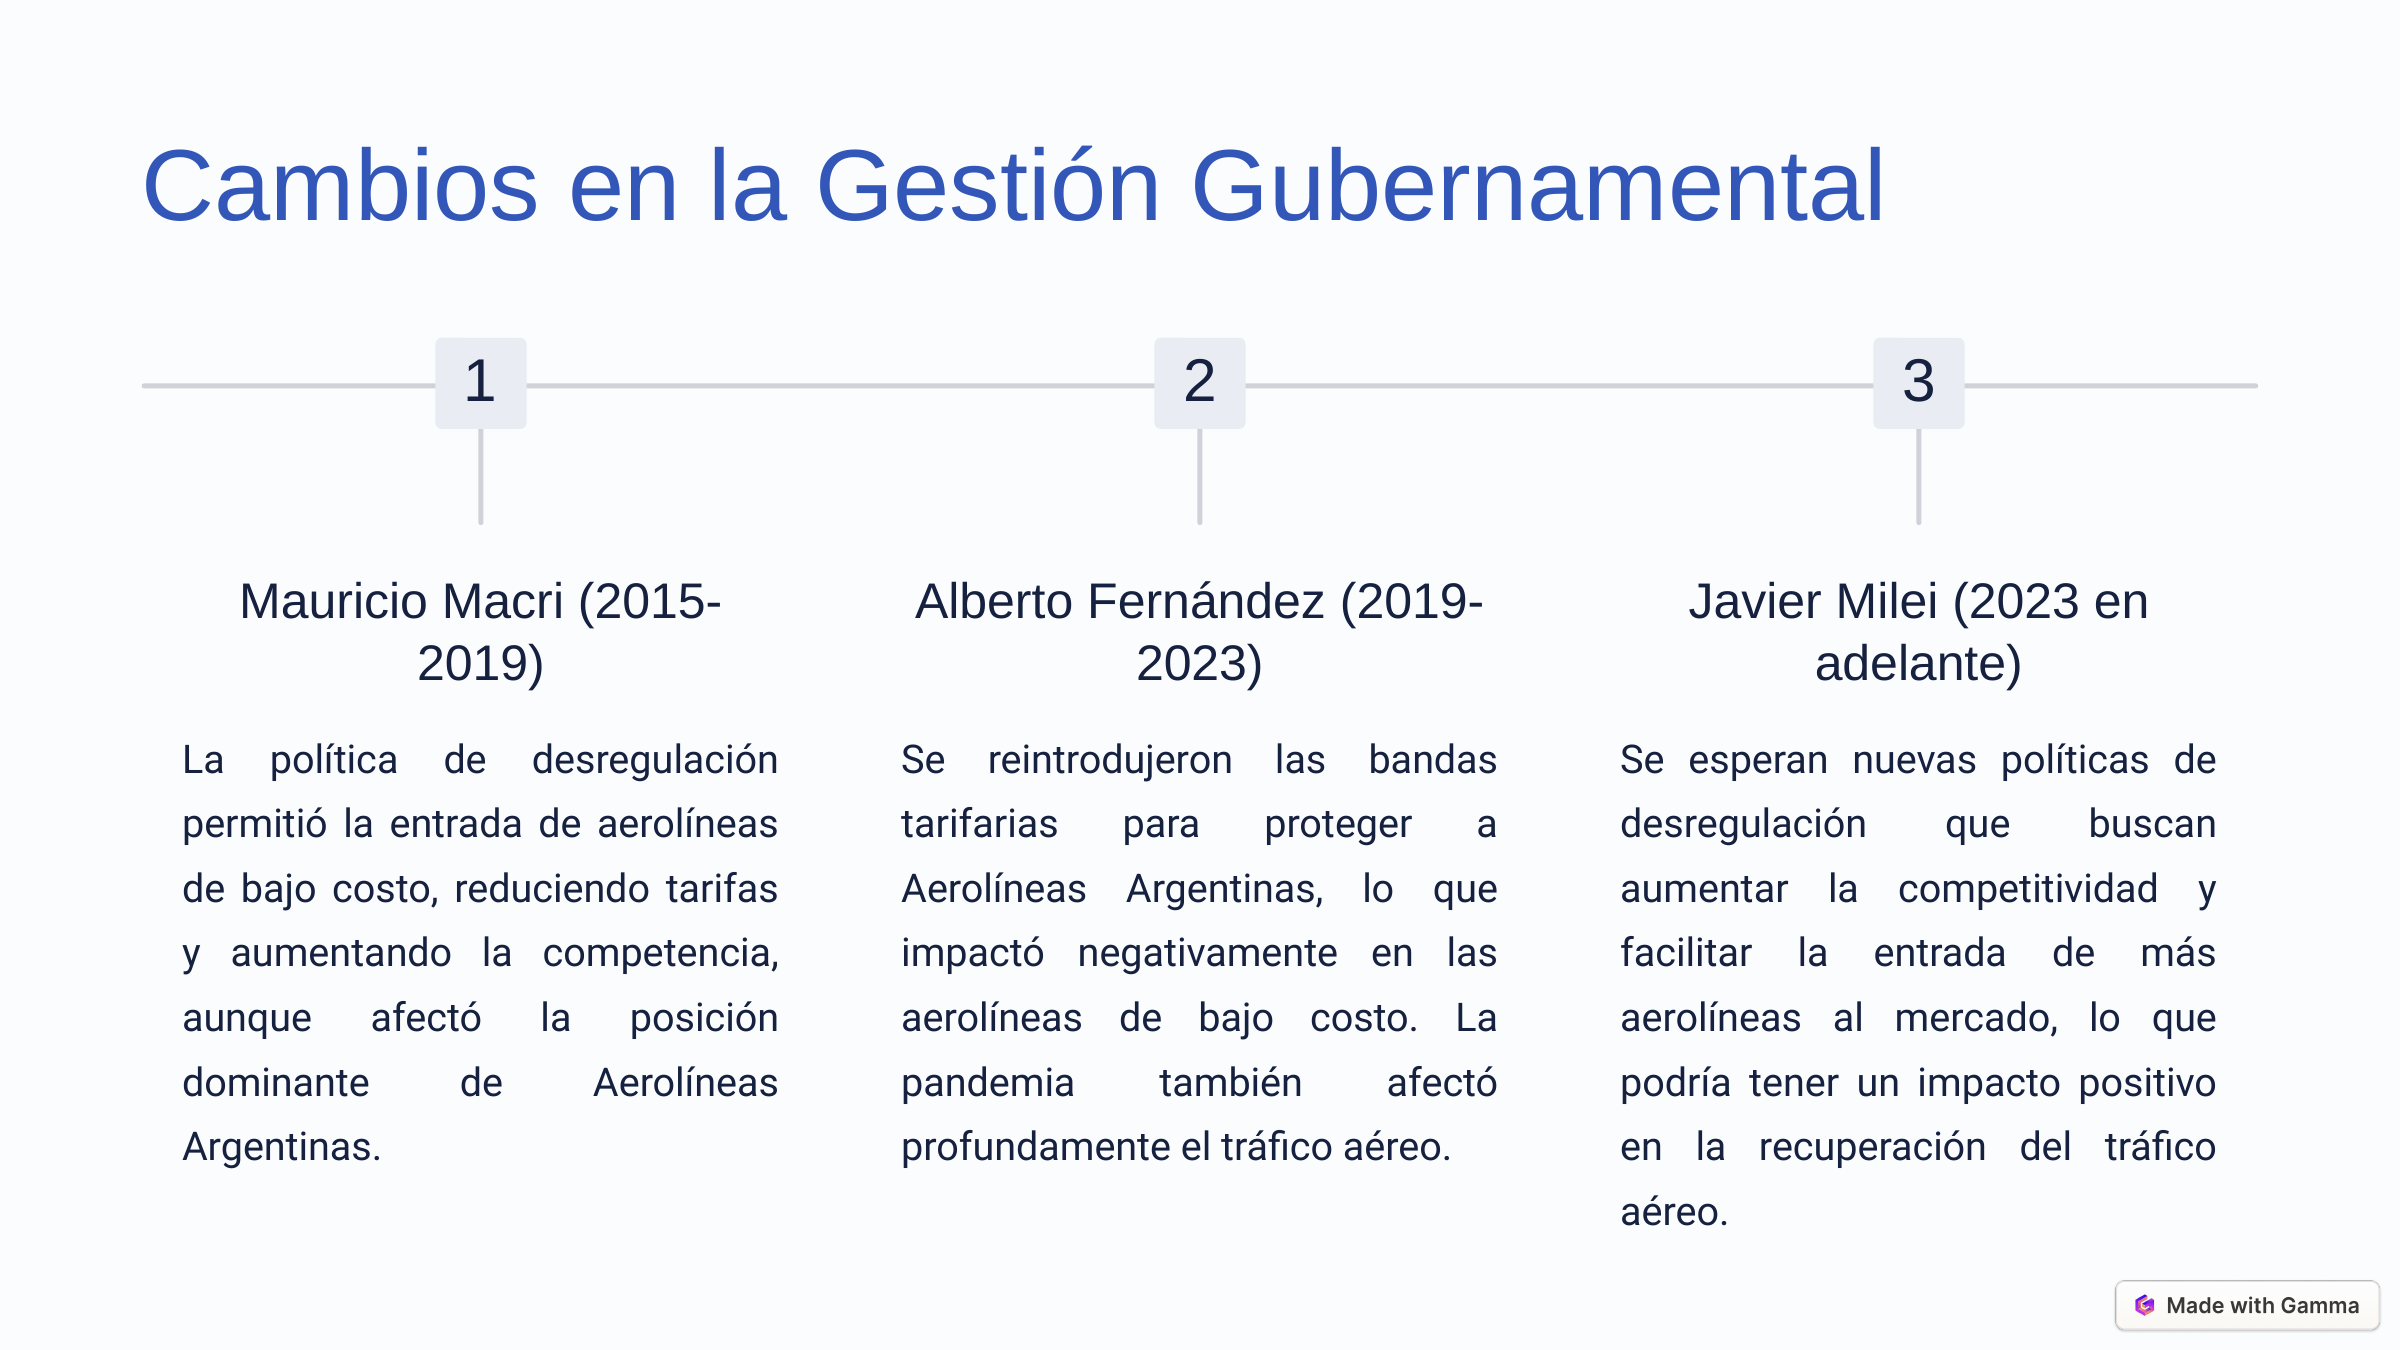

Cambios en la Gestión Gubernamental

1
2
3

Mauricio Macri (2015-2019)
Alberto Fernández (2019-2023)
Javier Milei (2023 en adelante)
La política de desregulación permitió la entrada de aerolíneas de bajo costo, reduciendo tarifas y aumentando la competencia, aunque afectó la posición dominante de Aerolíneas Argentinas.
Se reintrodujeron las bandas tarifarias para proteger a Aerolíneas Argentinas, lo que impactó negativamente en las aerolíneas de bajo costo. La pandemia también afectó profundamente el tráfico aéreo.
Se esperan nuevas políticas de desregulación que buscan aumentar la competitividad y facilitar la entrada de más aerolíneas al mercado, lo que podría tener un impacto positivo en la recuperación del tráfico aéreo.